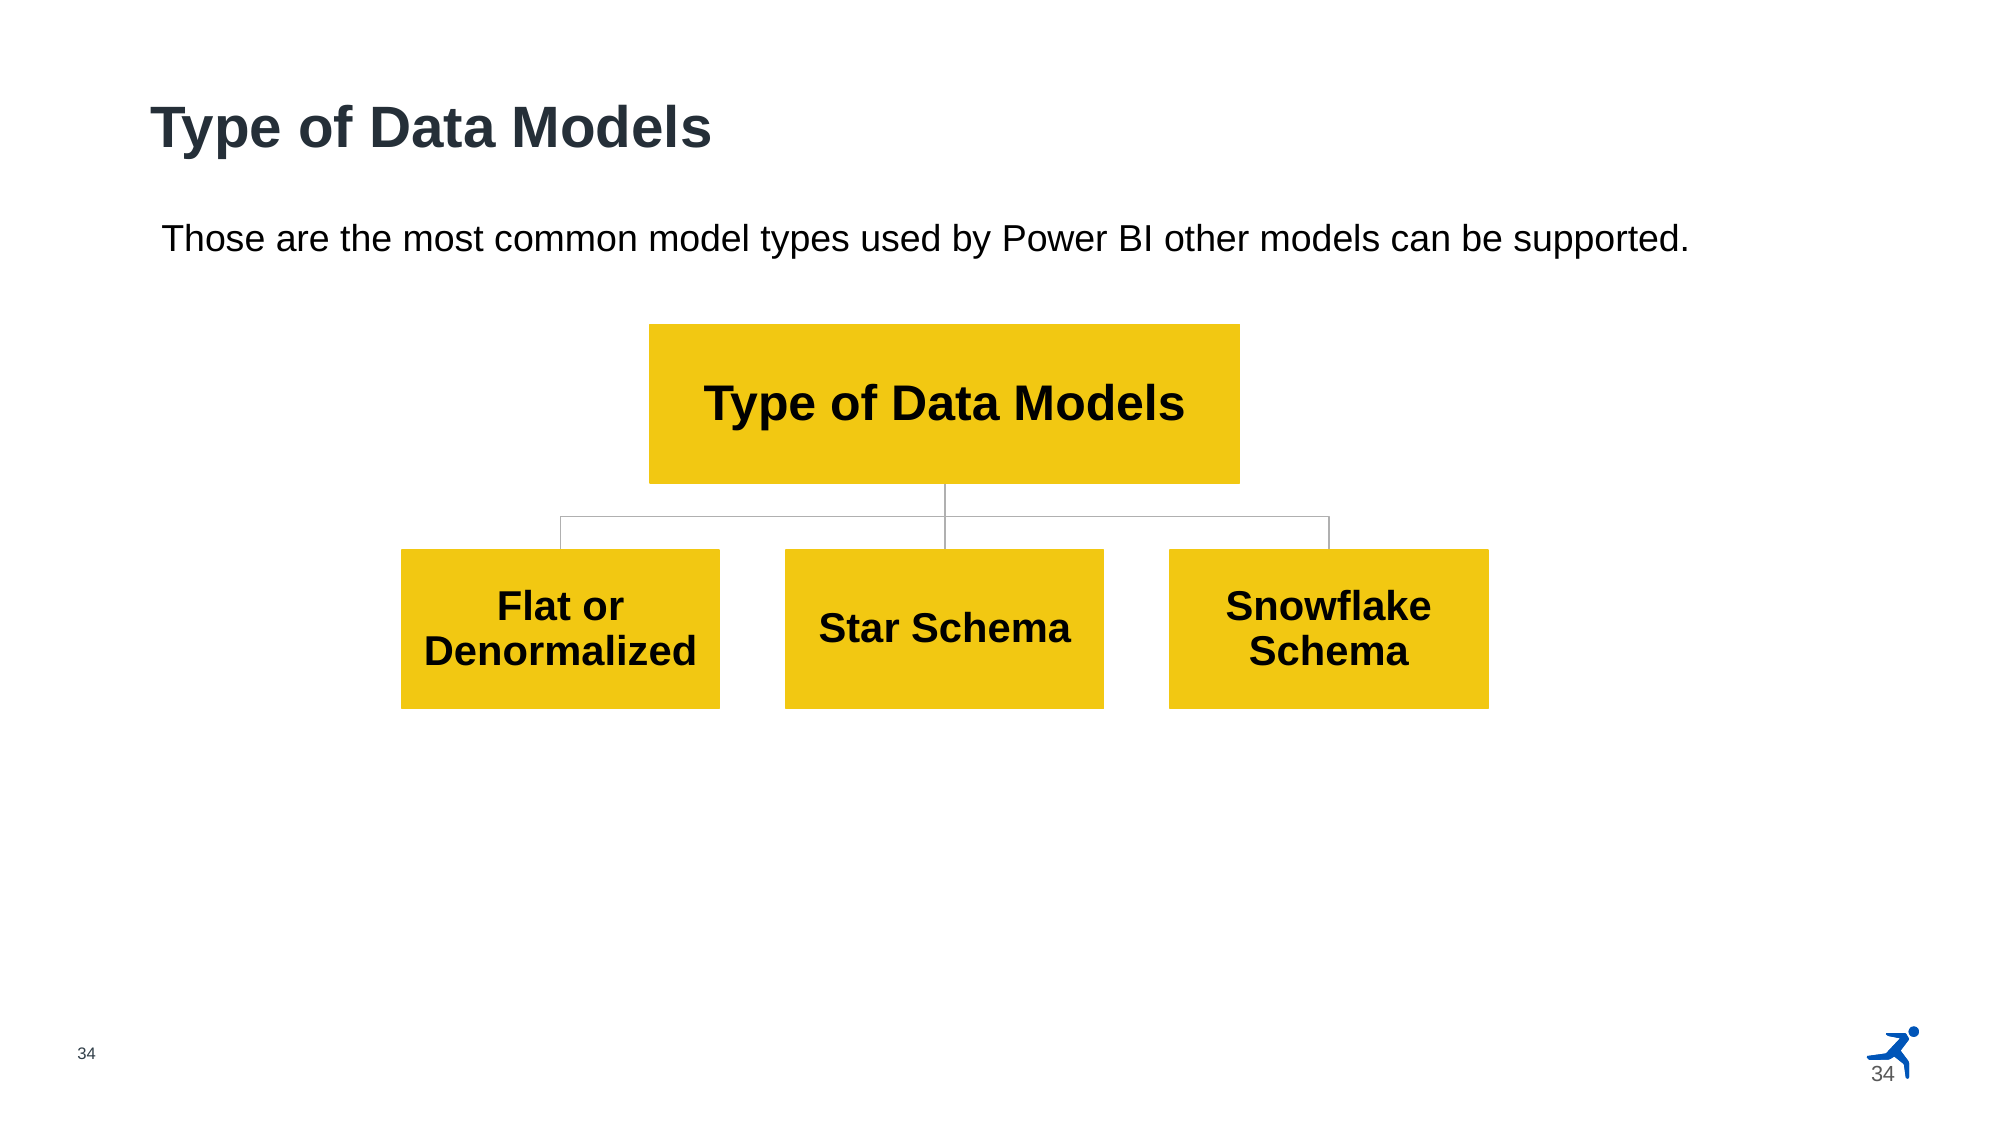

# Type of Data Models
Those are the most common model types used by Power BI other models can be supported.
Type of Data Models
Snowflake Schema
Star Schema
Flat or Denormalized
34